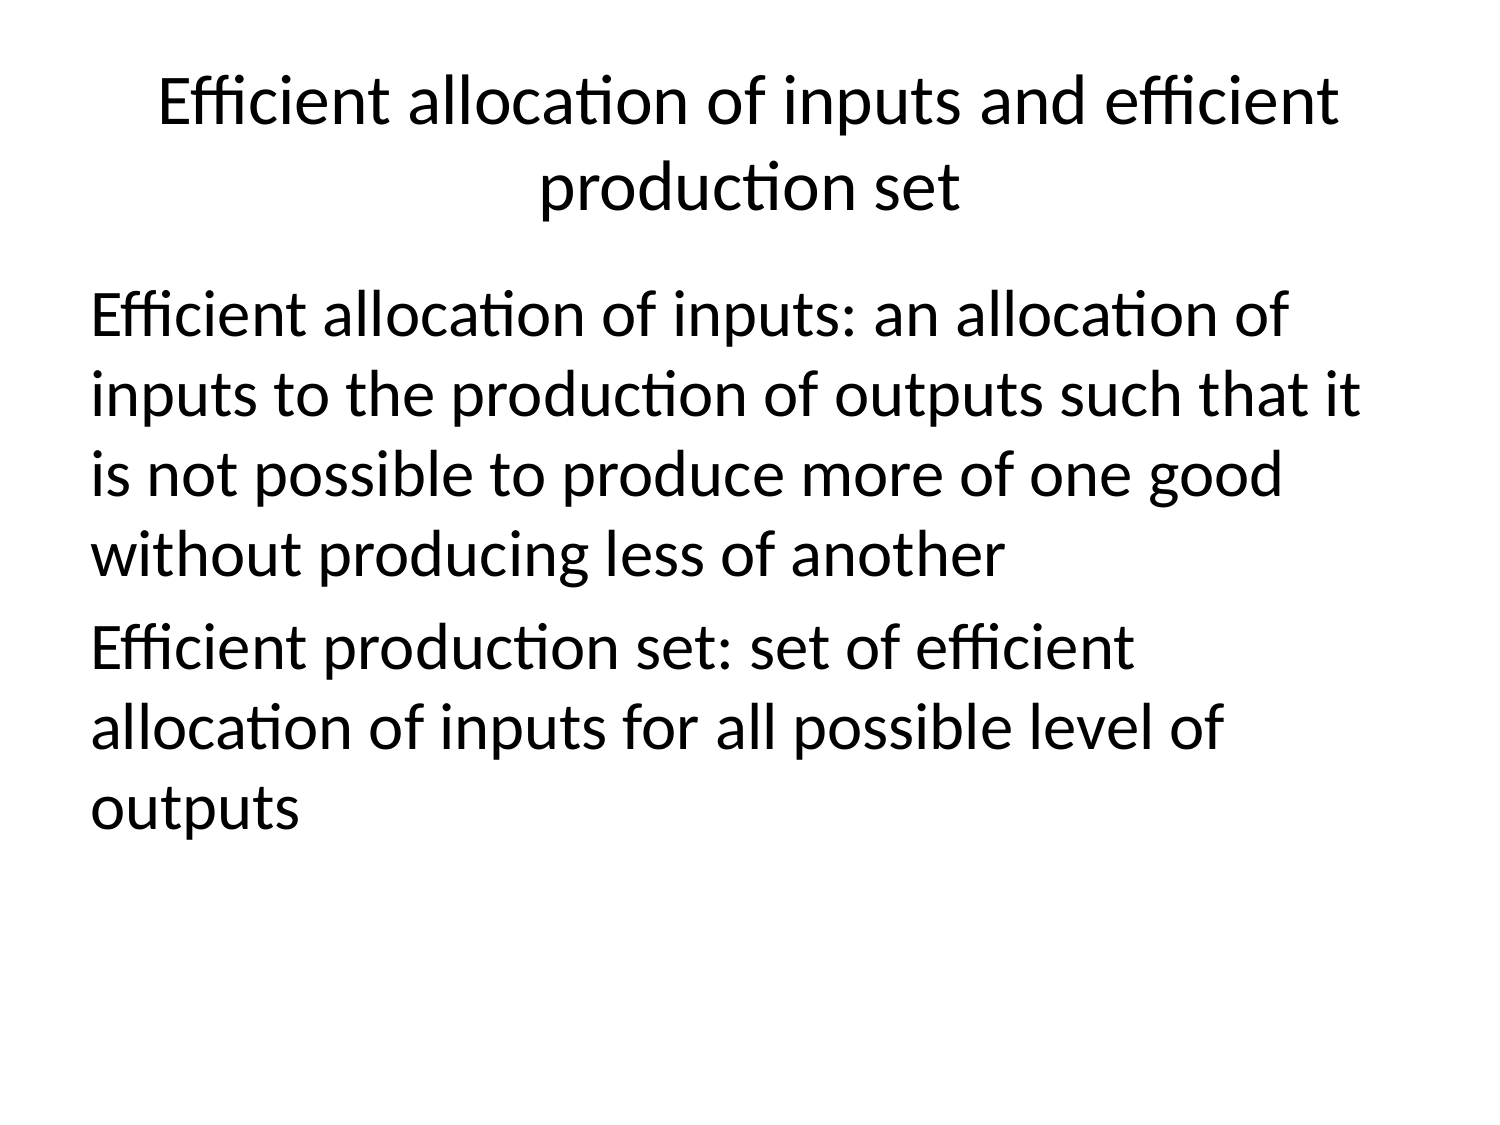

# Efficient allocation of inputs and efficient production set
Efficient allocation of inputs: an allocation of inputs to the production of outputs such that it is not possible to produce more of one good without producing less of another
Efficient production set: set of efficient allocation of inputs for all possible level of outputs